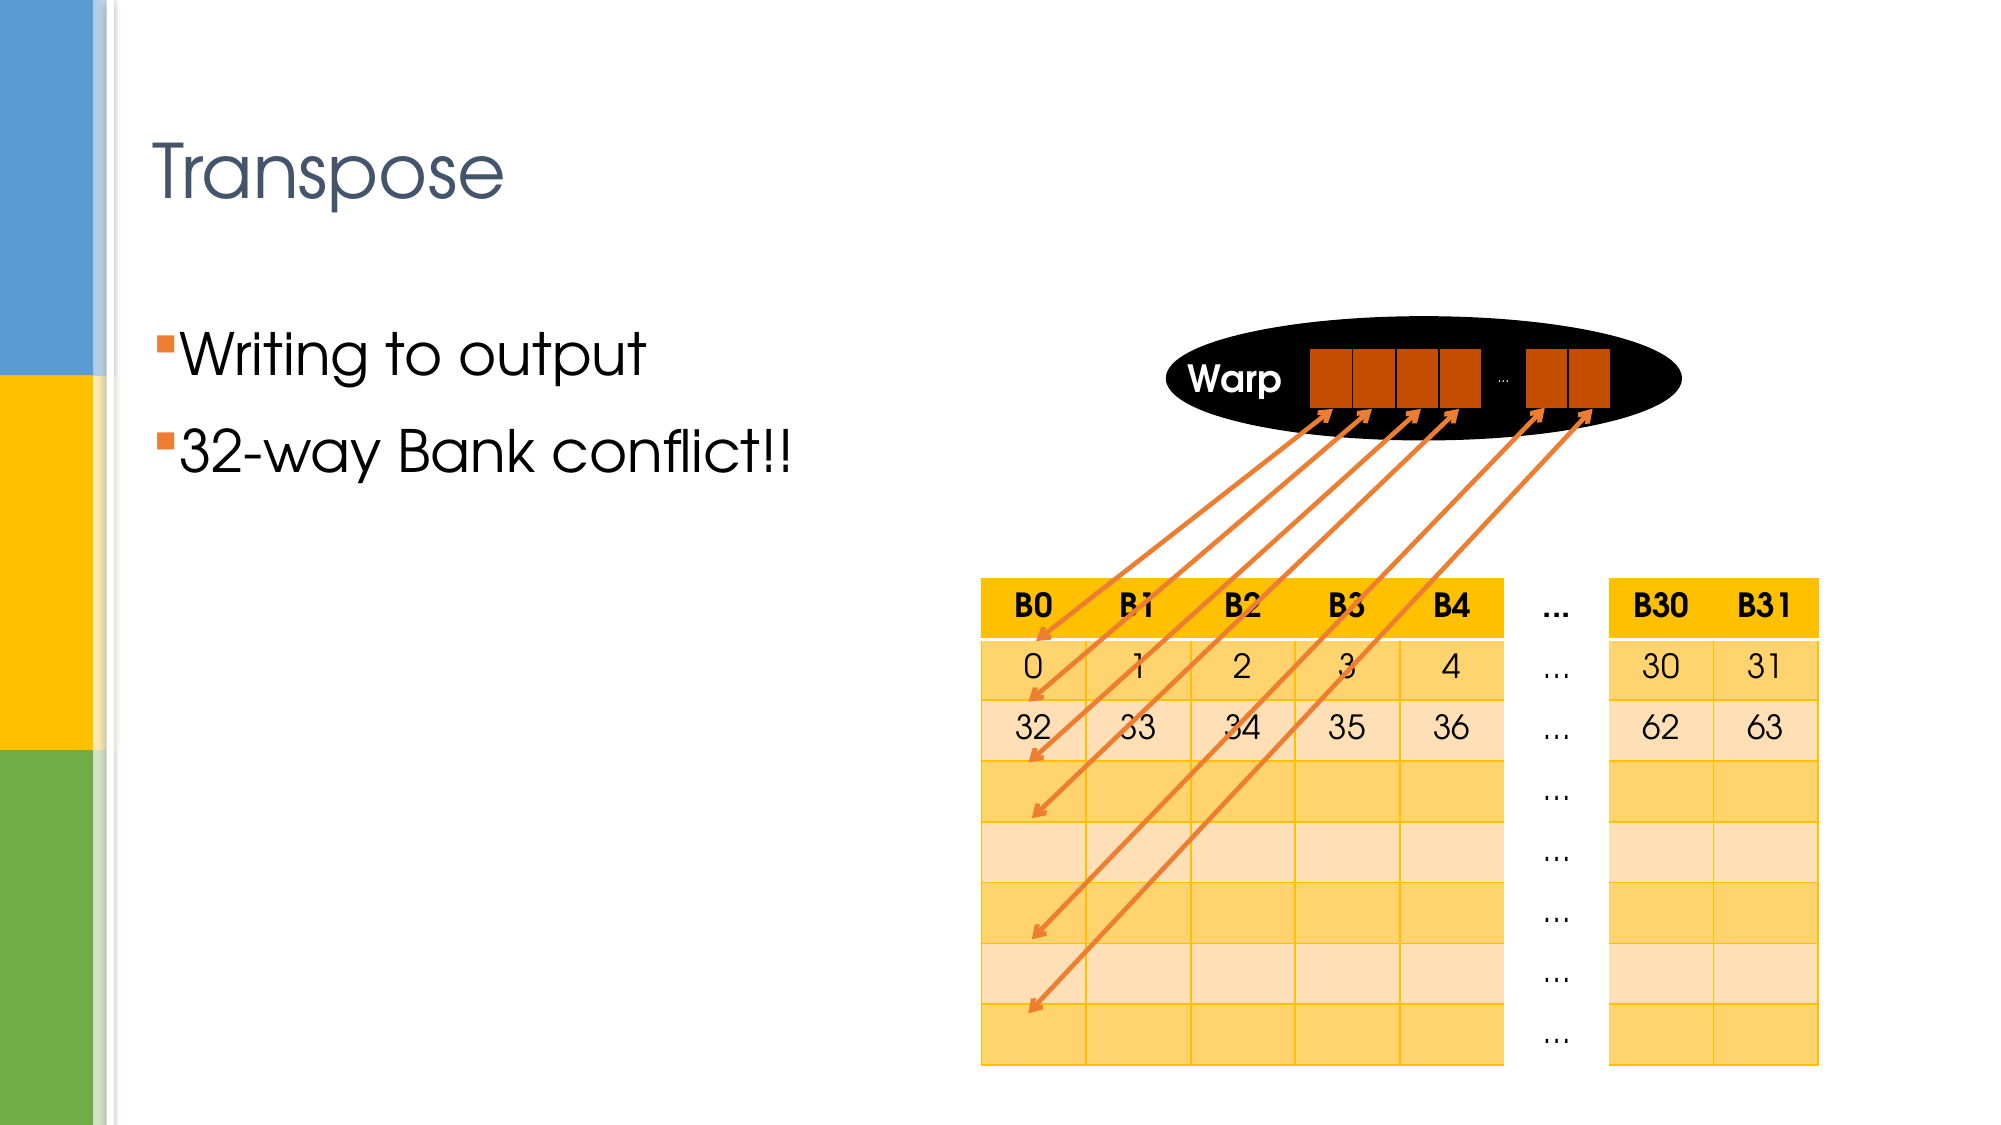

# Transpose
Writing to output
32-way Bank conflict!!

Warp
|  |  |  |  | ... |  |  |
| --- | --- | --- | --- | --- | --- | --- |
| B0 | B1 | B2 | B3 | B4 | ... | B30 | B31 |
| --- | --- | --- | --- | --- | --- | --- | --- |
| 0 | 1 | 2 | 3 | 4 | … | 30 | 31 |
| 32 | 33 | 34 | 35 | 36 | … | 62 | 63 |
|  |  |  |  |  | … |  |  |
|  |  |  |  |  | … |  |  |
|  |  |  |  |  | … |  |  |
|  |  |  |  |  | … |  |  |
|  |  |  |  |  | … |  |  |